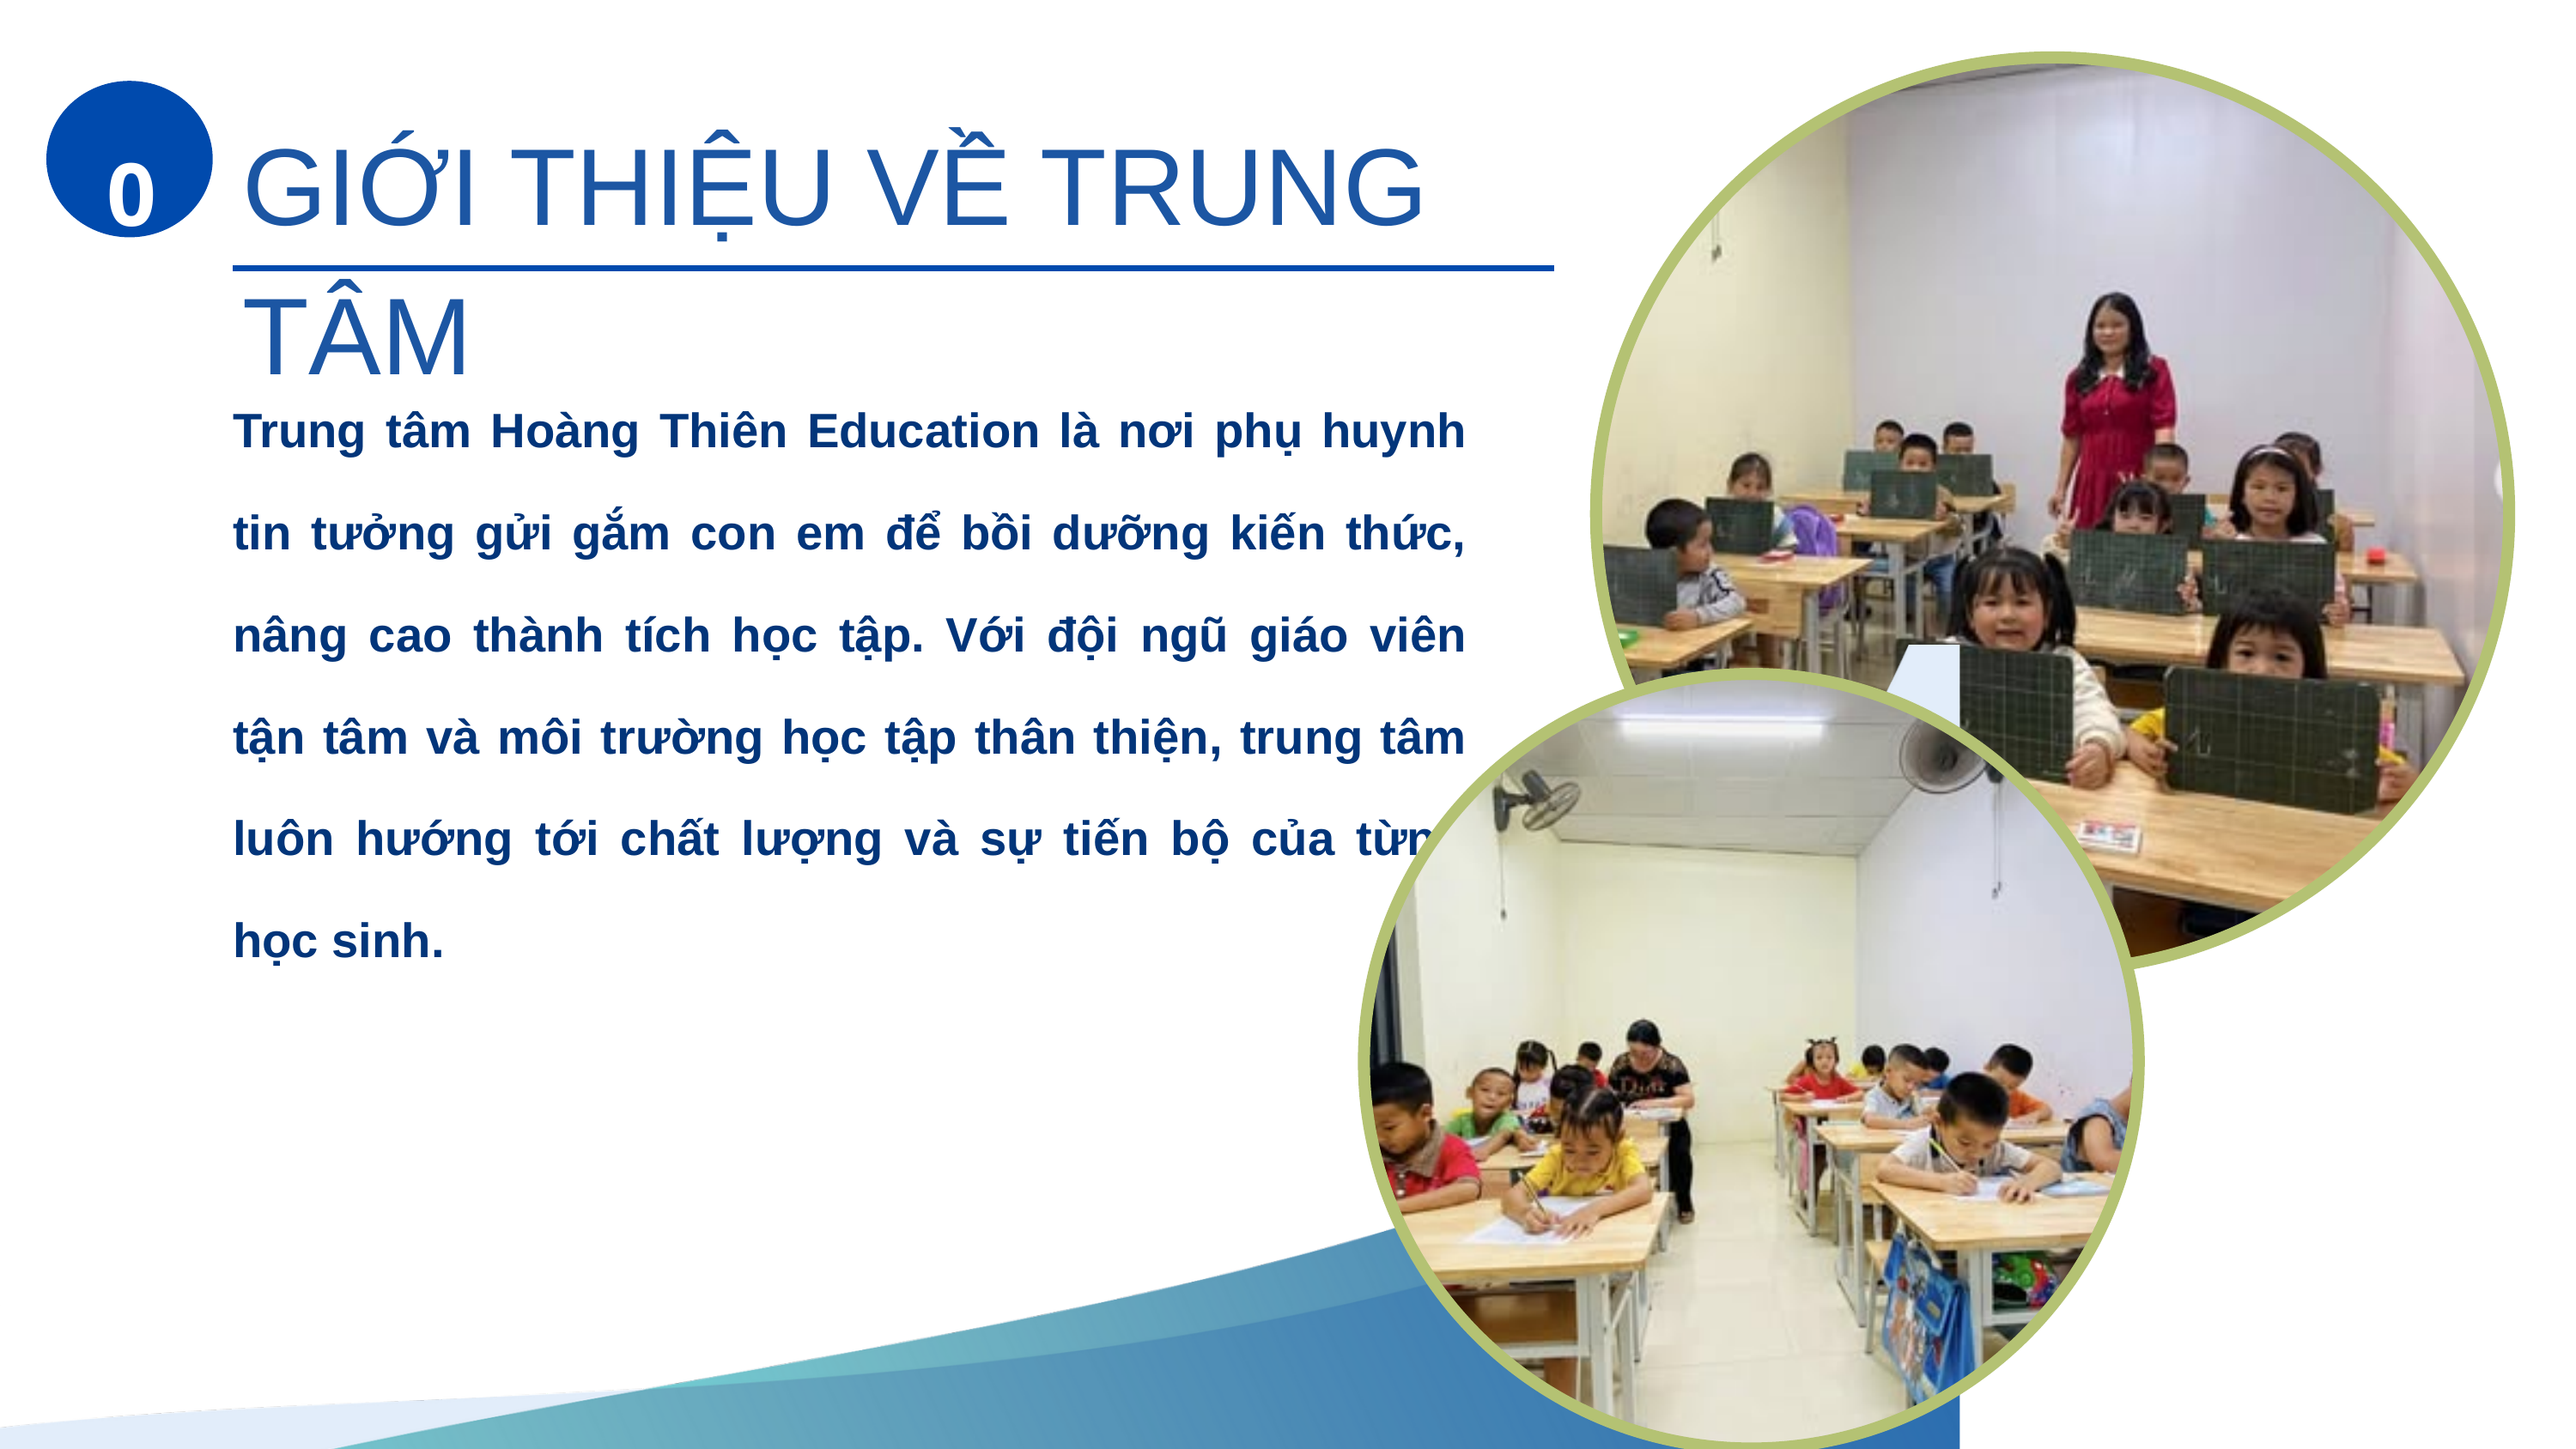

GIỚI THIỆU VỀ TRUNG TÂM
01

Trung tâm Hoàng Thiên Education là nơi phụ huynh tin tưởng gửi gắm con em để bồi dưỡng kiến thức, nâng cao thành tích học tập. Với đội ngũ giáo viên tận tâm và môi trường học tập thân thiện, trung tâm luôn hướng tới chất lượng và sự tiến bộ của từng học sinh.